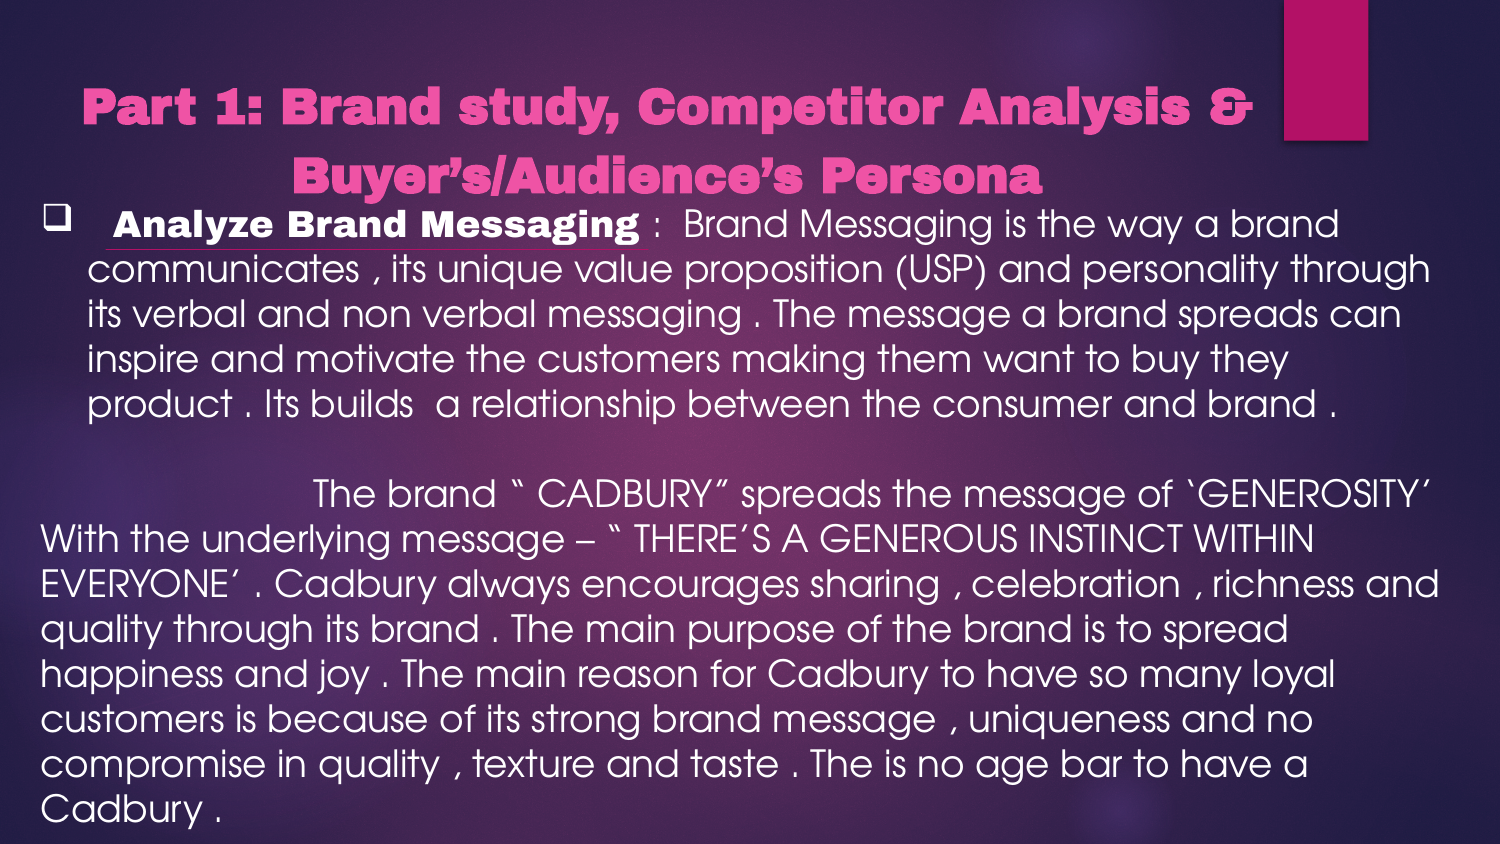

Part 1: Brand study, Competitor Analysis & Buyer’s/Audience’s Persona
  Analyze Brand Messaging :  Brand Messaging is the way a brand  communicates , its unique value proposition (USP) and personality through its verbal and non verbal messaging . The message a brand spreads can inspire and motivate the customers making them want to buy they product . Its builds  a relationship between the consumer and brand .

                          The brand “ CADBURY” spreads the message of ‘GENEROSITY’
With the underlying message – “ THERE’S A GENEROUS INSTINCT WITHIN EVERYONE’ . Cadbury always encourages sharing , celebration , richness and quality through its brand . The main purpose of the brand is to spread happiness and joy . The main reason for Cadbury to have so many loyal customers is because of its strong brand message , uniqueness and no compromise in quality , texture and taste . The is no age bar to have a Cadbury .